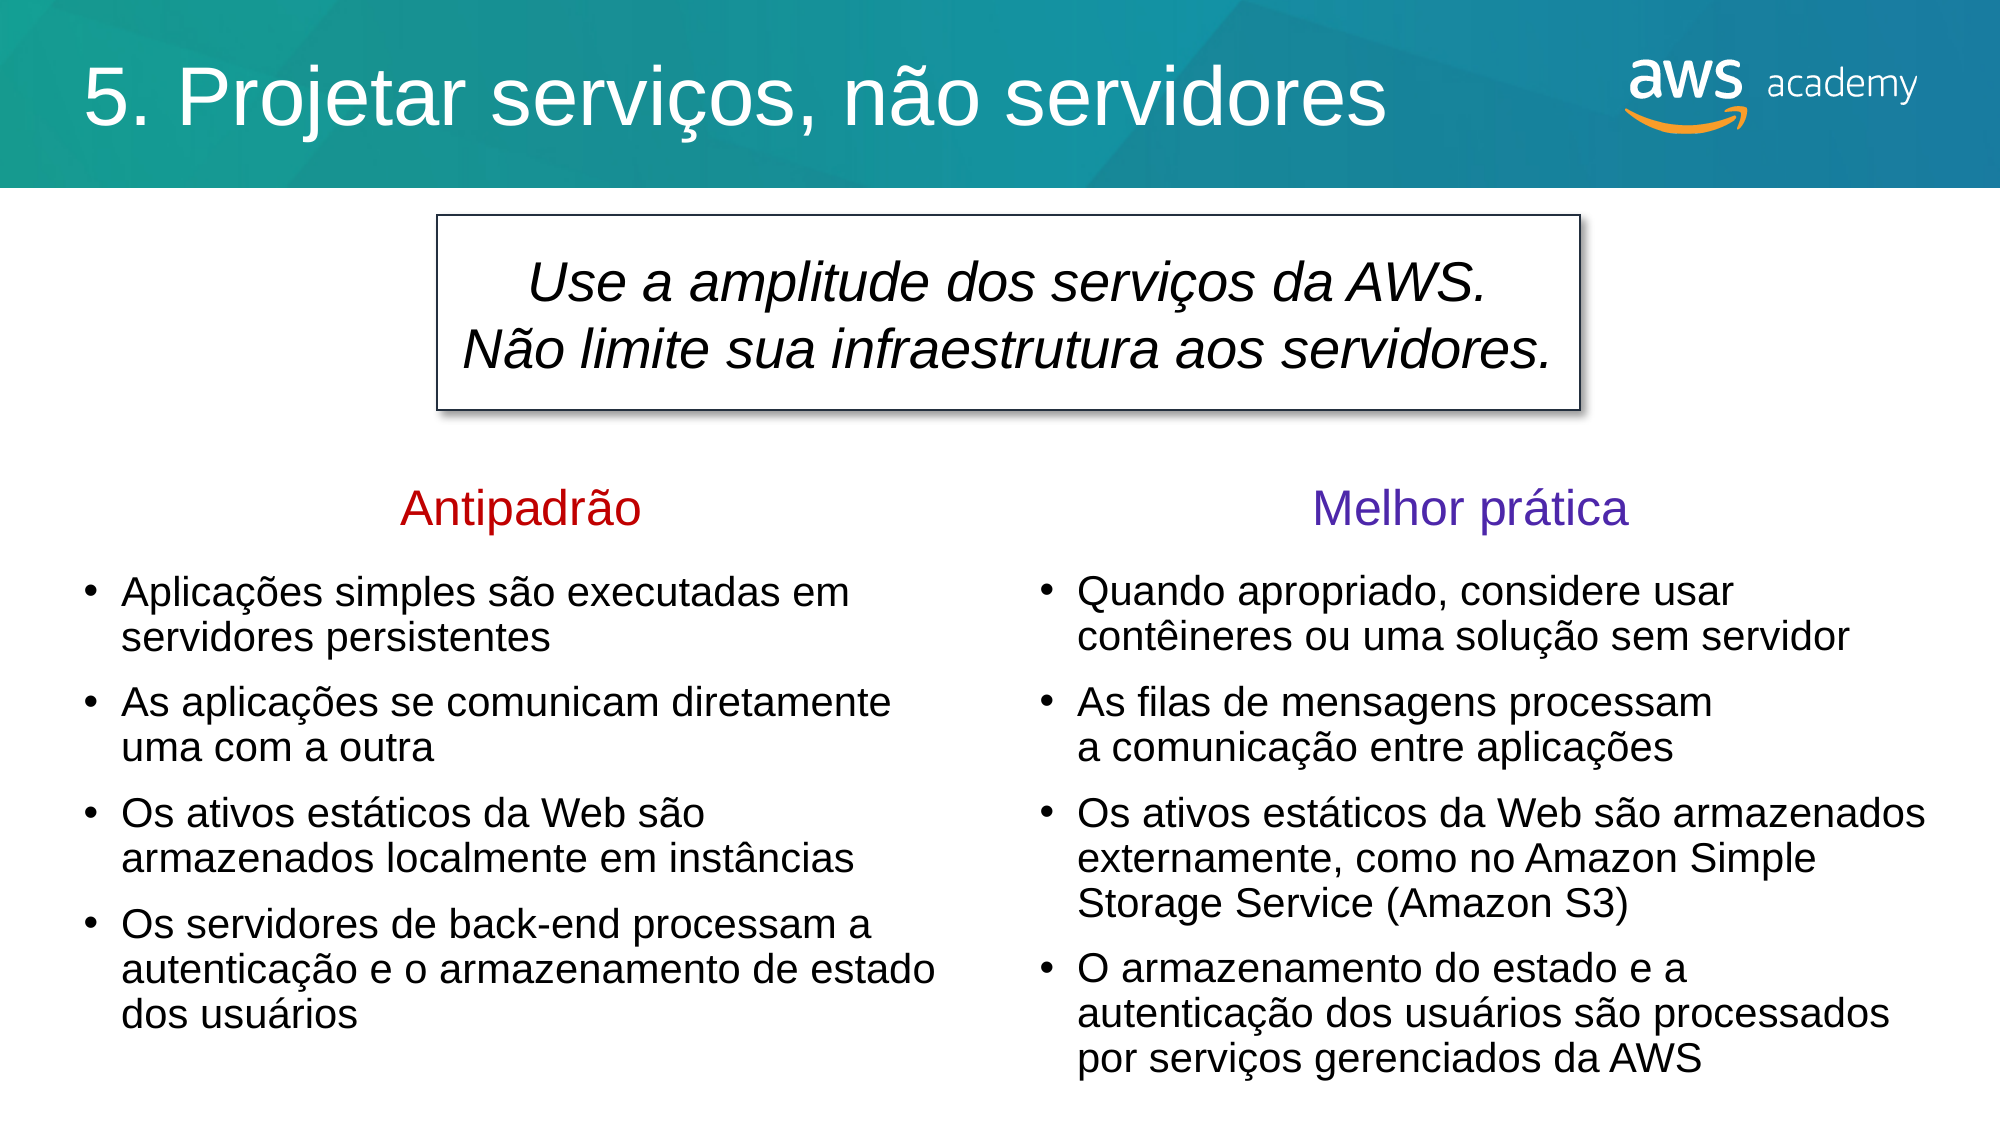

# 5. Projetar serviços, não servidores
Use a amplitude dos serviços da AWS. Não limite sua infraestrutura aos servidores.
Antipadrão
Melhor prática
Quando apropriado, considere usar contêineres ou uma solução sem servidor
As filas de mensagens processam a comunicação entre aplicações
Os ativos estáticos da Web são armazenados externamente, como no Amazon Simple Storage Service (Amazon S3)
O armazenamento do estado e a autenticação dos usuários são processados por serviços gerenciados da AWS
Aplicações simples são executadas em servidores persistentes
As aplicações se comunicam diretamente uma com a outra
Os ativos estáticos da Web são armazenados localmente em instâncias
Os servidores de back-end processam a autenticação e o armazenamento de estado dos usuários